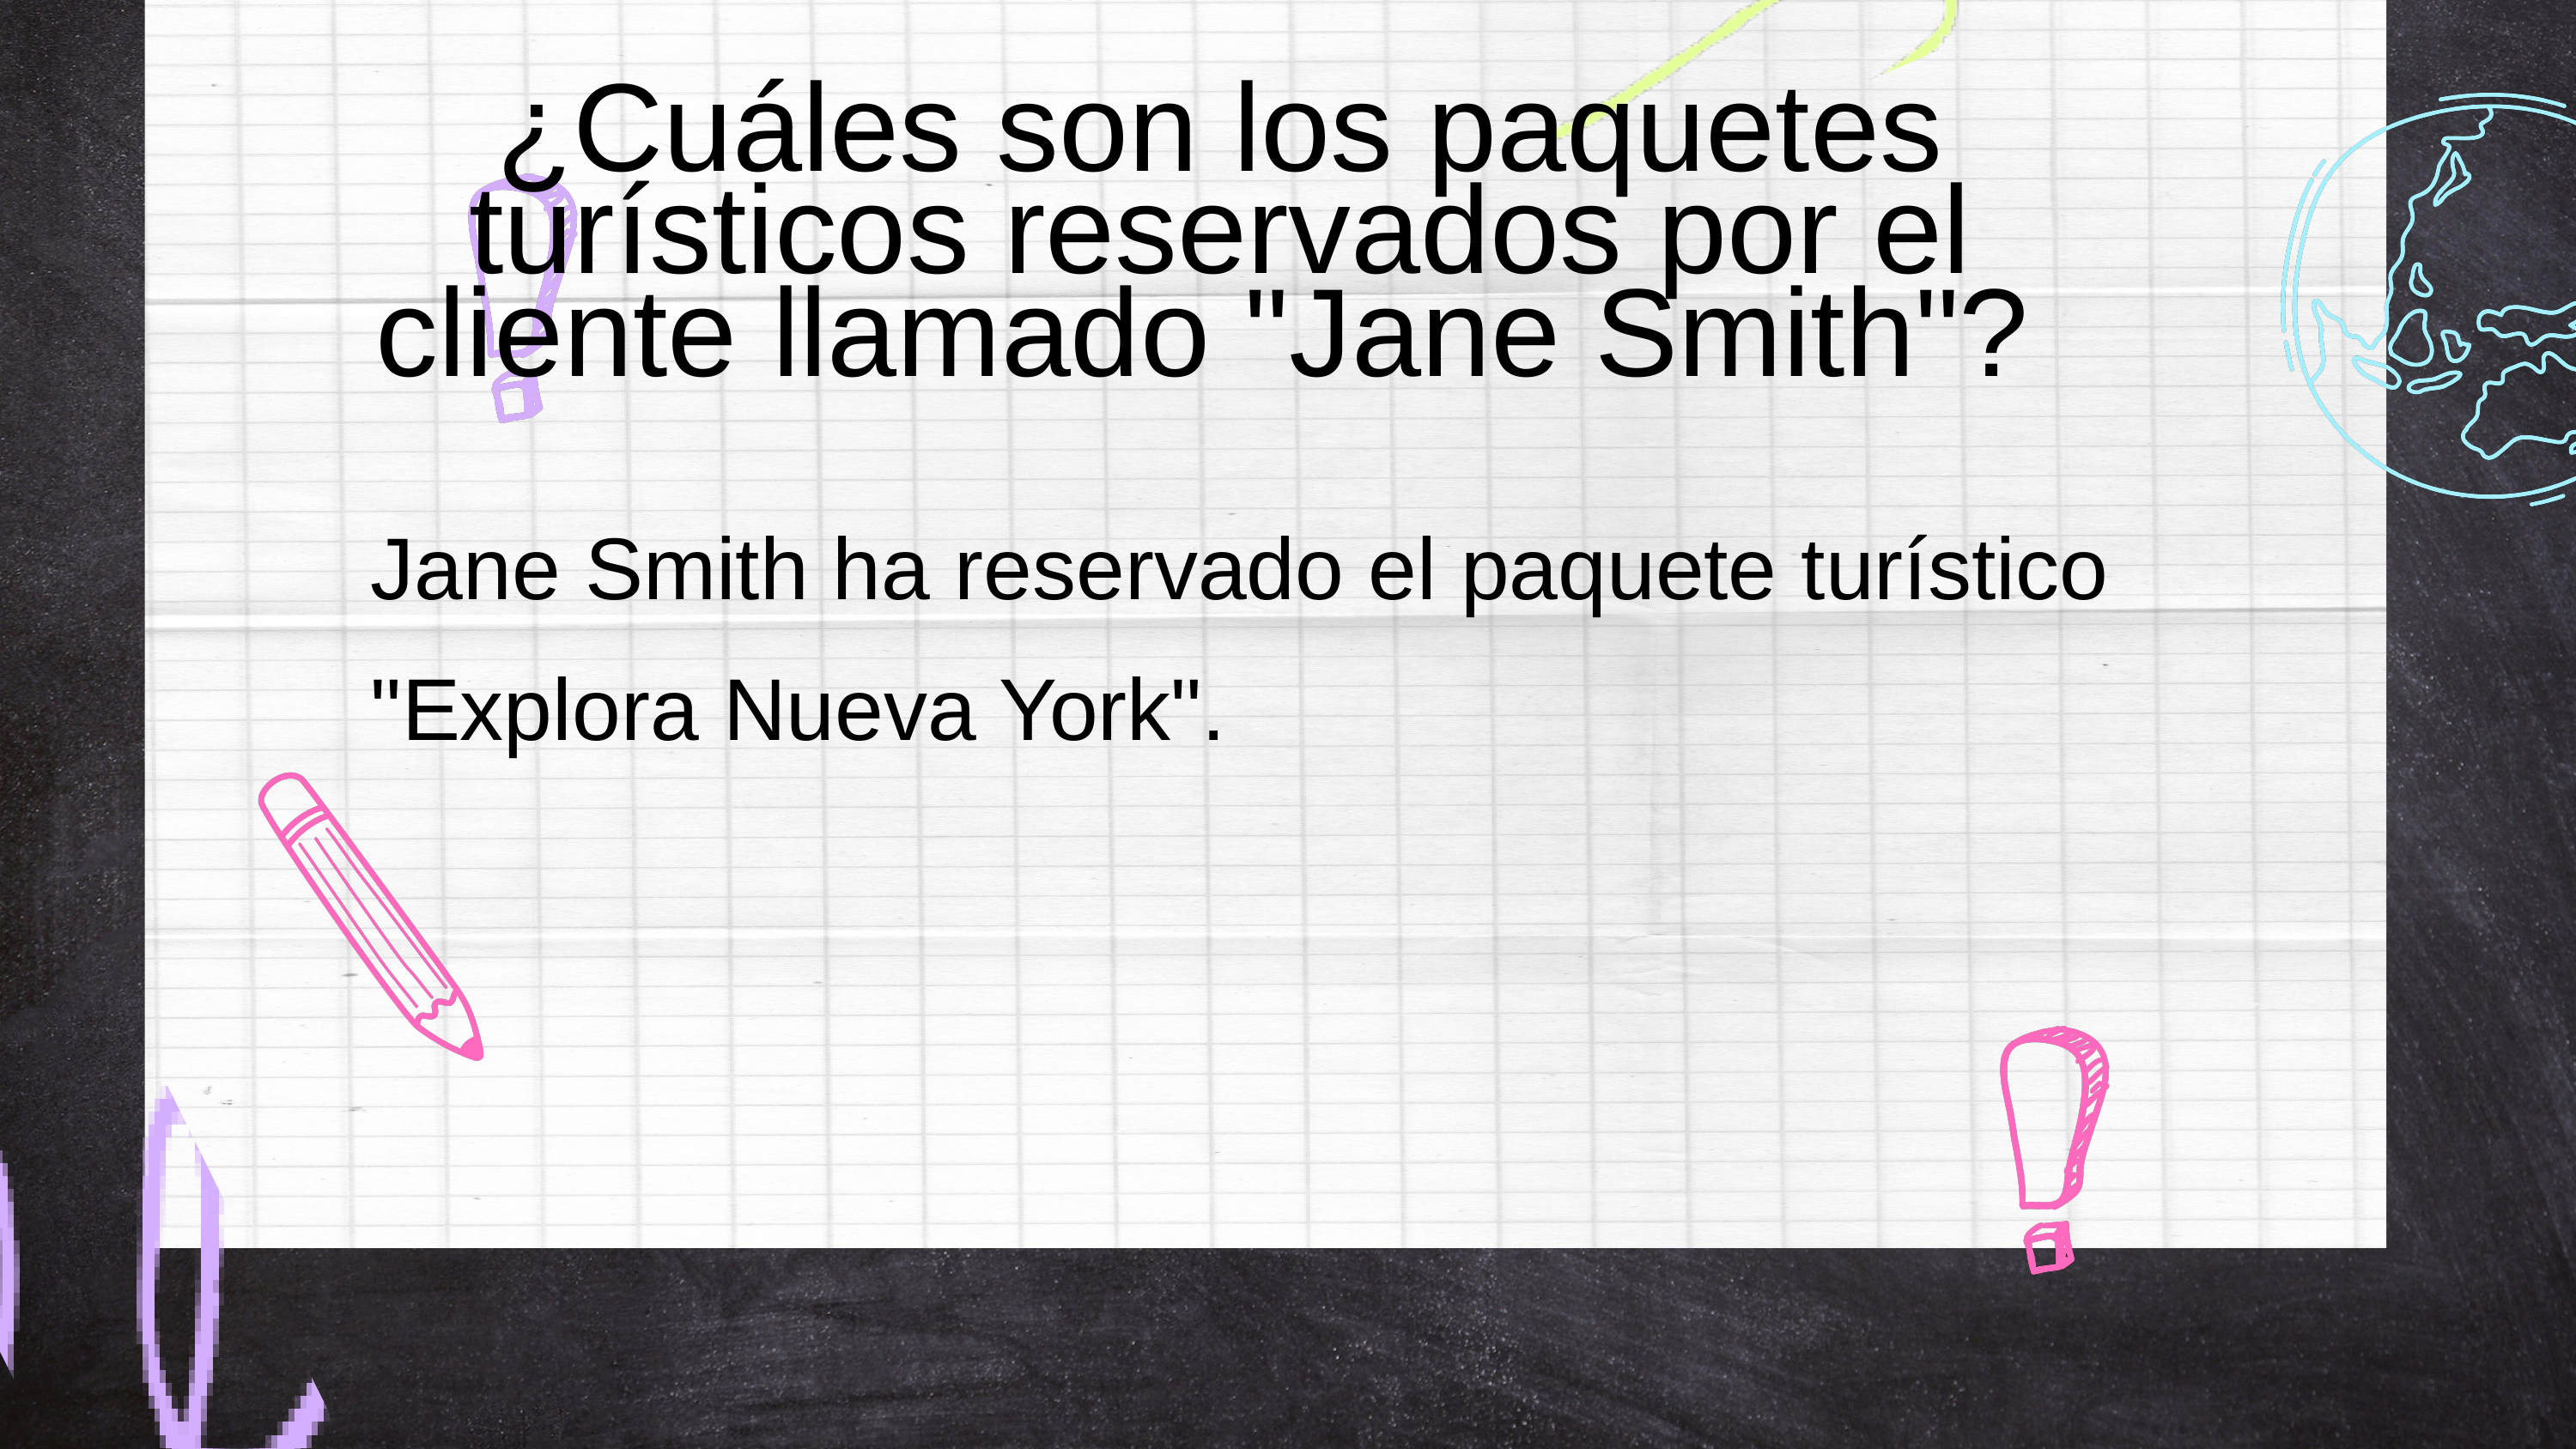

¿Cuáles son los paquetes turísticos reservados por el cliente llamado "Jane Smith"?

Jane Smith ha reservado el paquete turístico "Explora Nueva York".